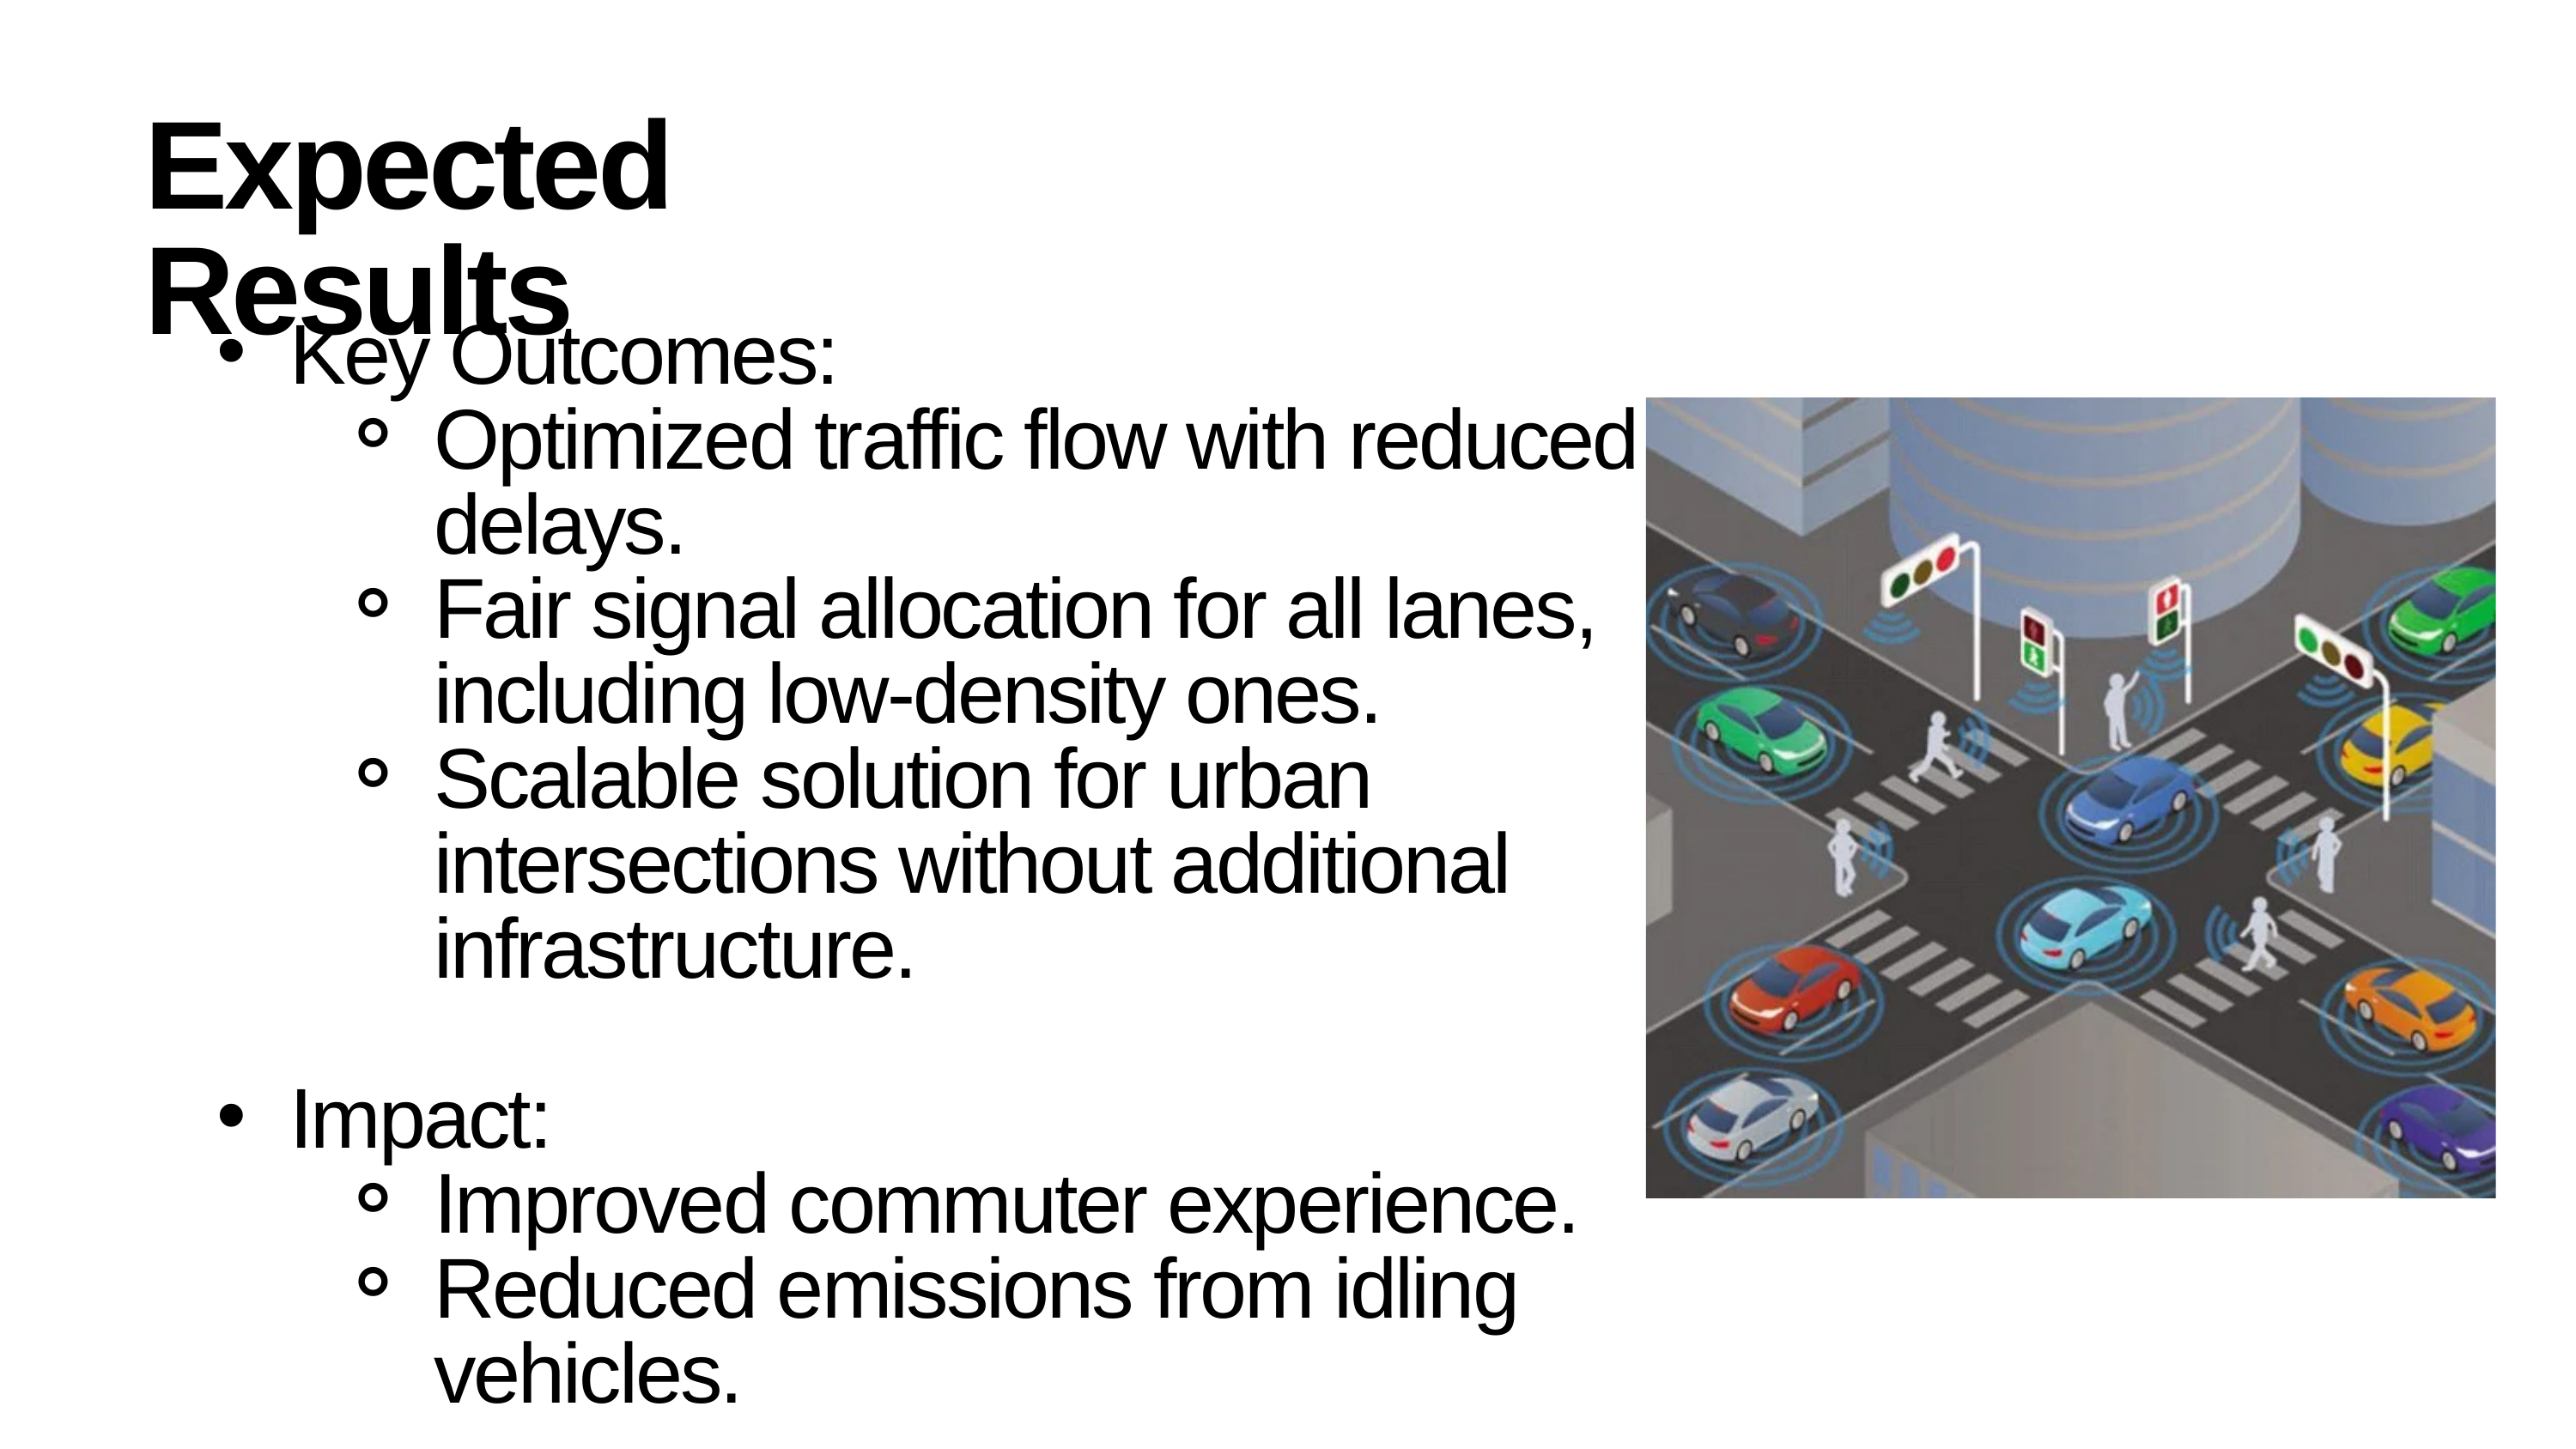

Expected Results
Key Outcomes:
Optimized traffic flow with reduced delays.
Fair signal allocation for all lanes, including low-density ones.
Scalable solution for urban intersections without additional infrastructure.

Impact:
Improved commuter experience.
Reduced emissions from idling vehicles.